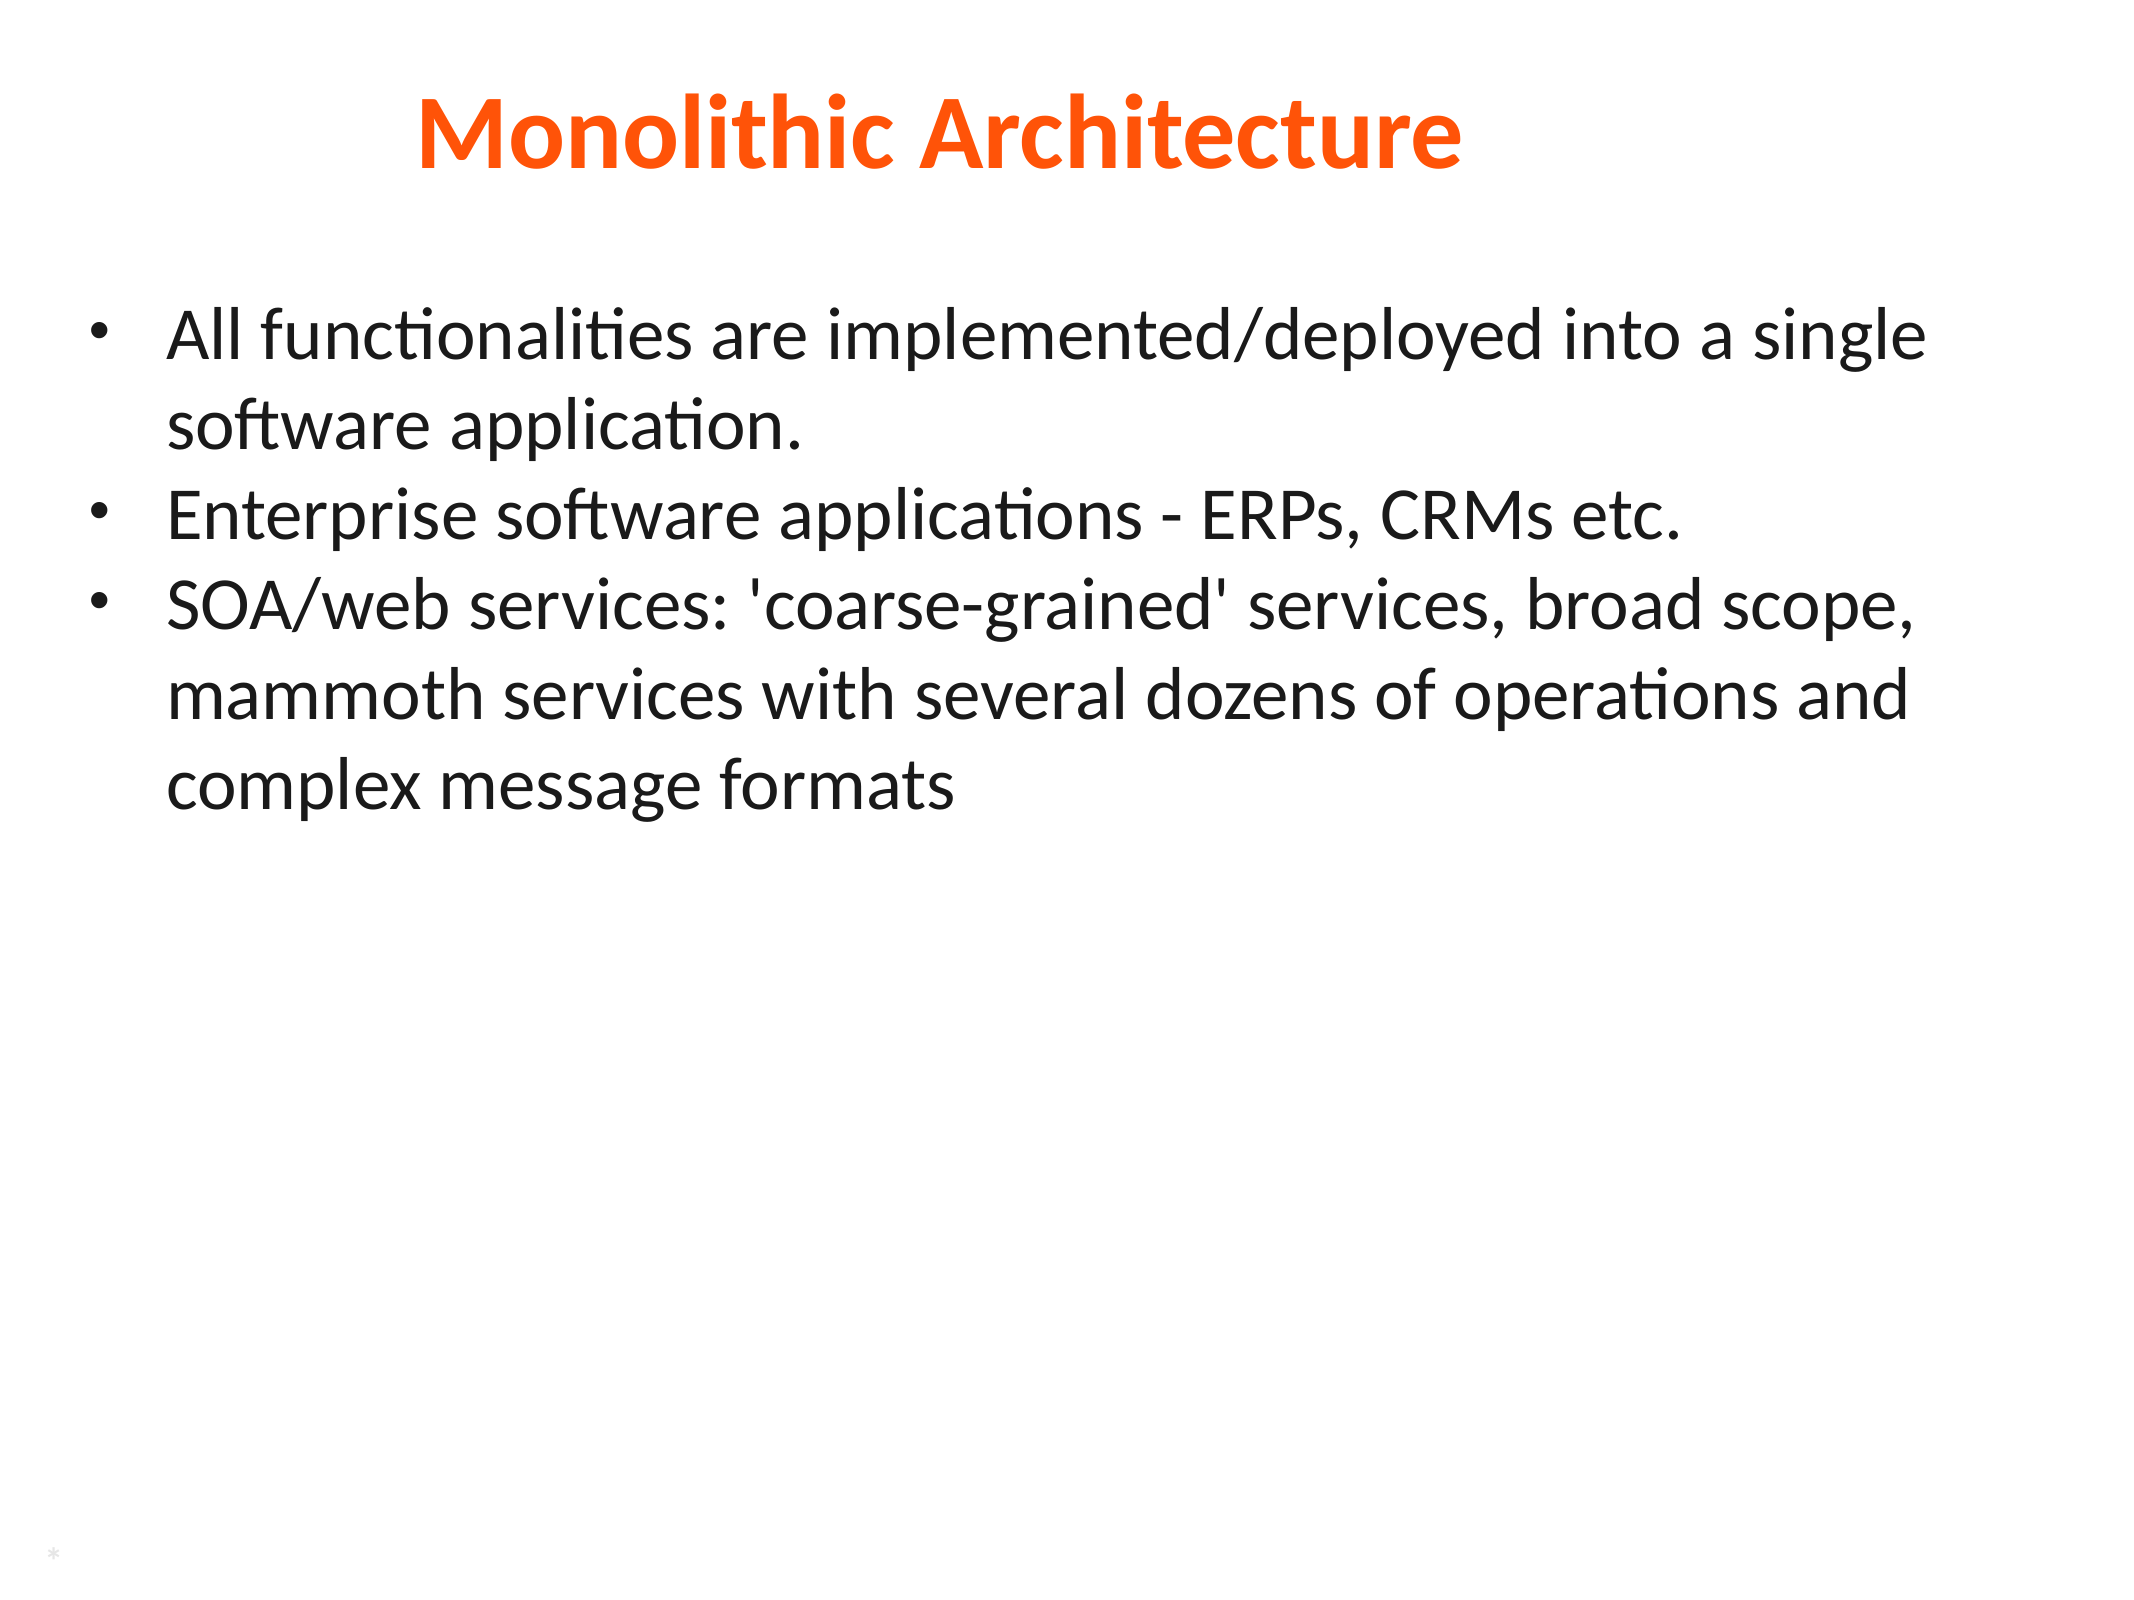

# Monolithic Architecture
All functionalities are implemented/deployed into a single software application.
Enterprise software applications - ERPs, CRMs etc.
SOA/web services: 'coarse-grained' services, broad scope, mammoth services with several dozens of operations and complex message formats

*